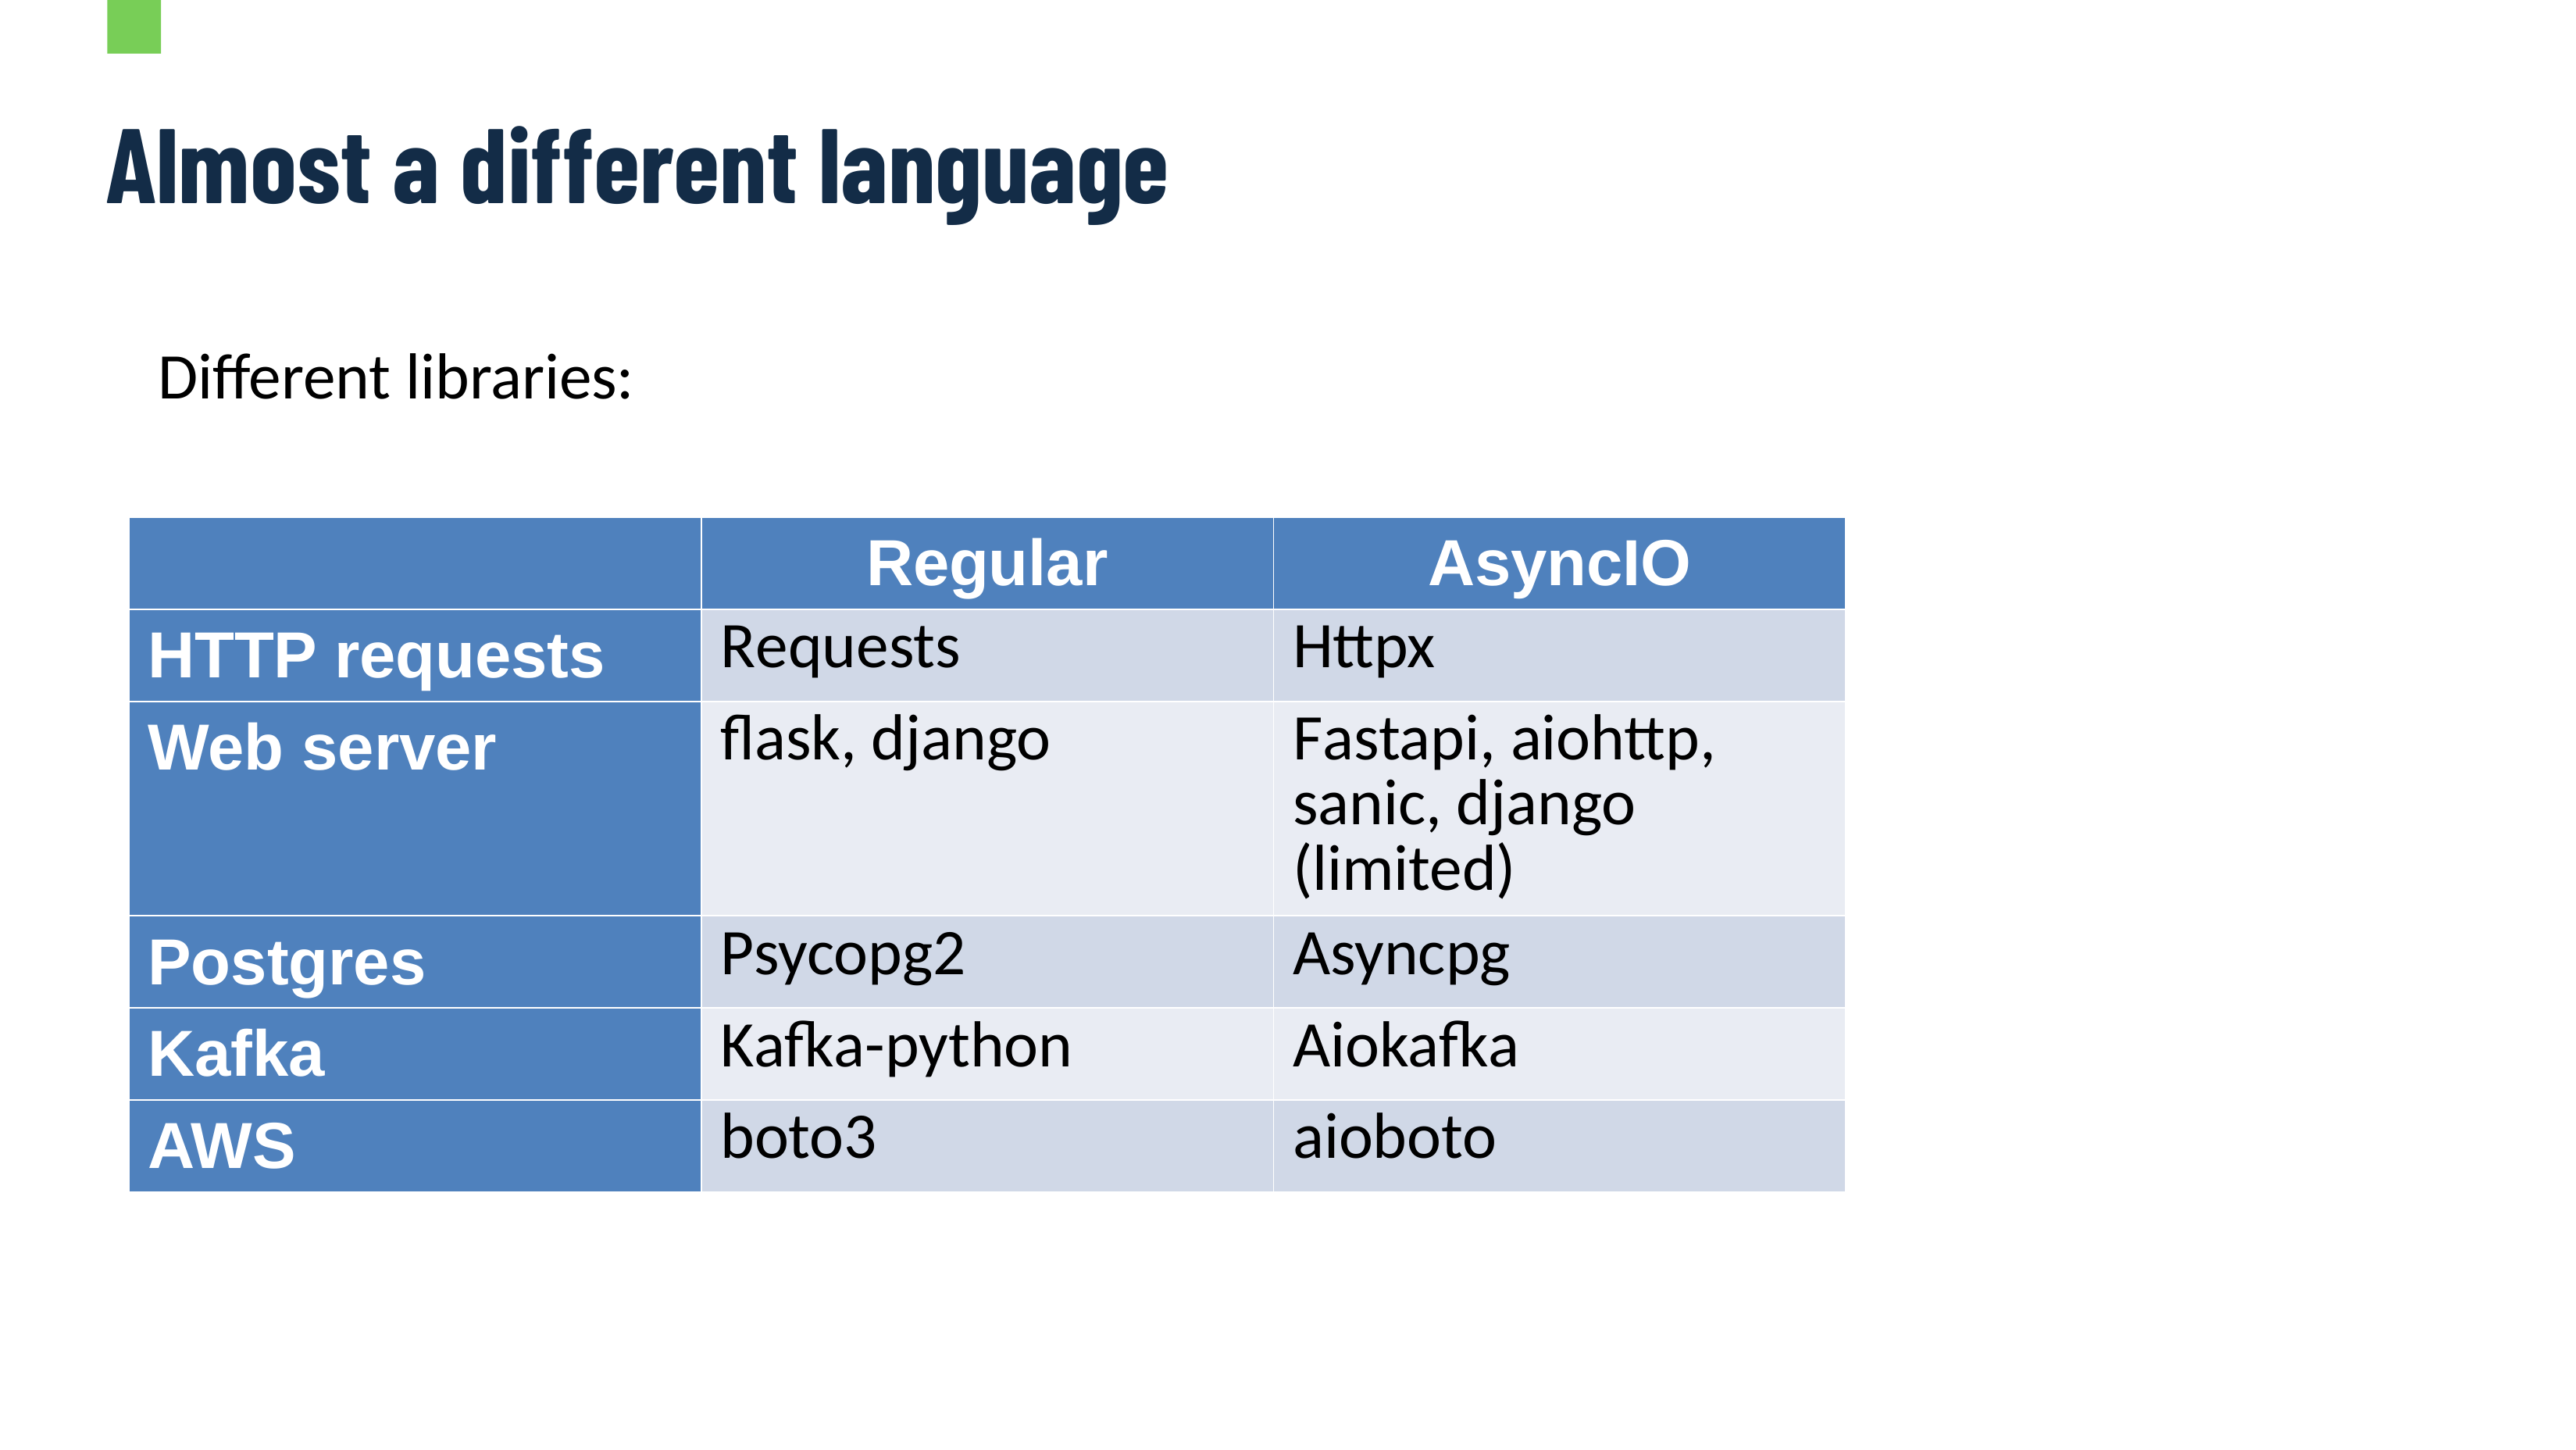

# Almost a different language
Different libraries:
|  | Regular | AsyncIO |
| --- | --- | --- |
| HTTP requests | Requests | Httpx |
| Web server | flask, django | Fastapi, aiohttp, sanic, django (limited) |
| Postgres | Psycopg2 | Asyncpg |
| Kafka | Kafka-python | Aiokafka |
| AWS | boto3 | aioboto |